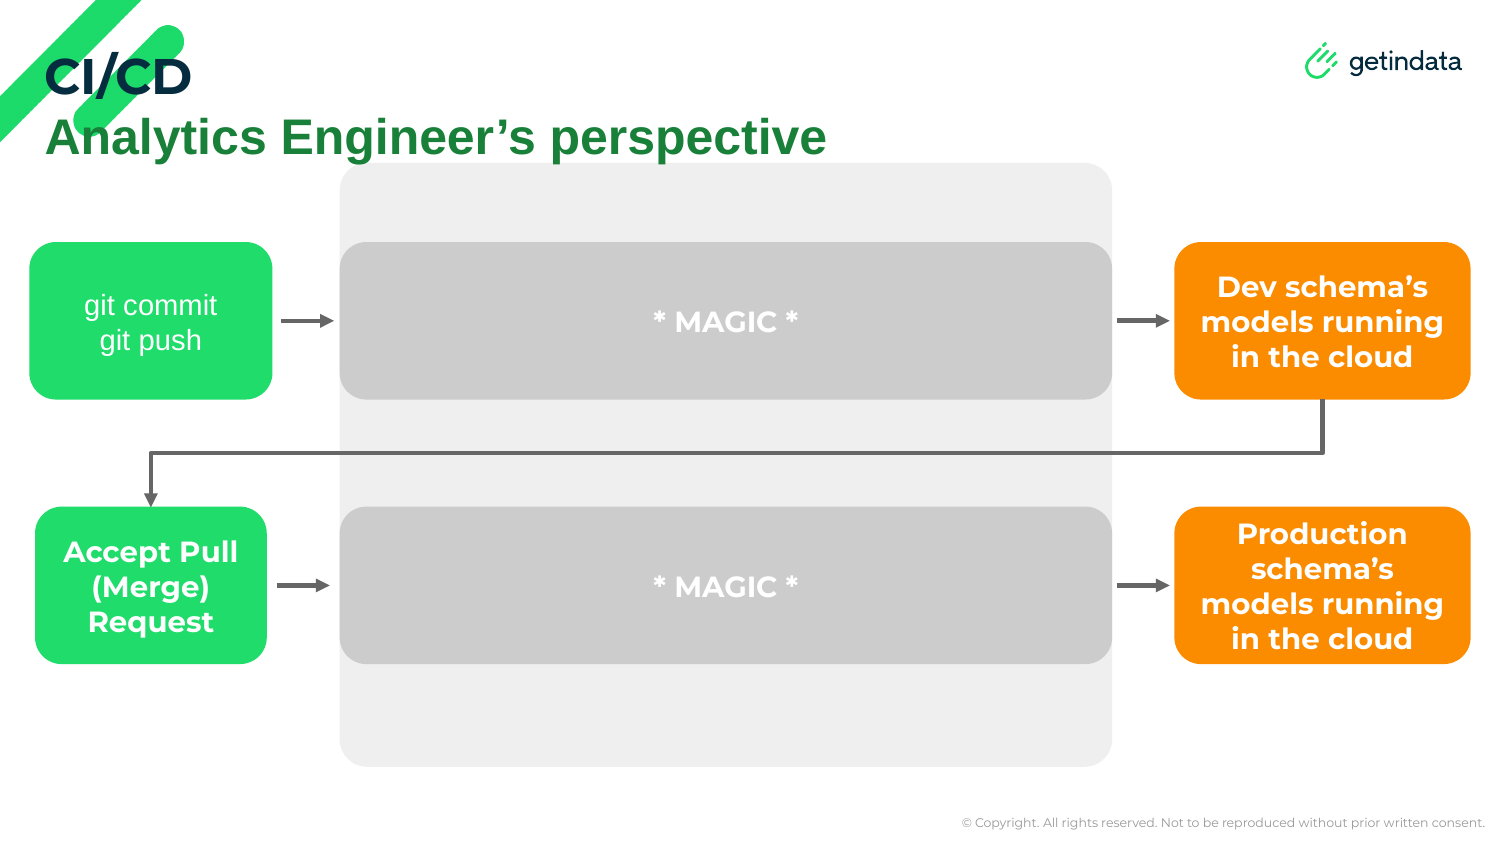

# CI/CD
Analytics Engineer’s perspective

git commit
git push
* MAGIC *
Dev schema’s models running in the cloud
Accept Pull (Merge) Request
* MAGIC *
Production schema’s models running in the cloud